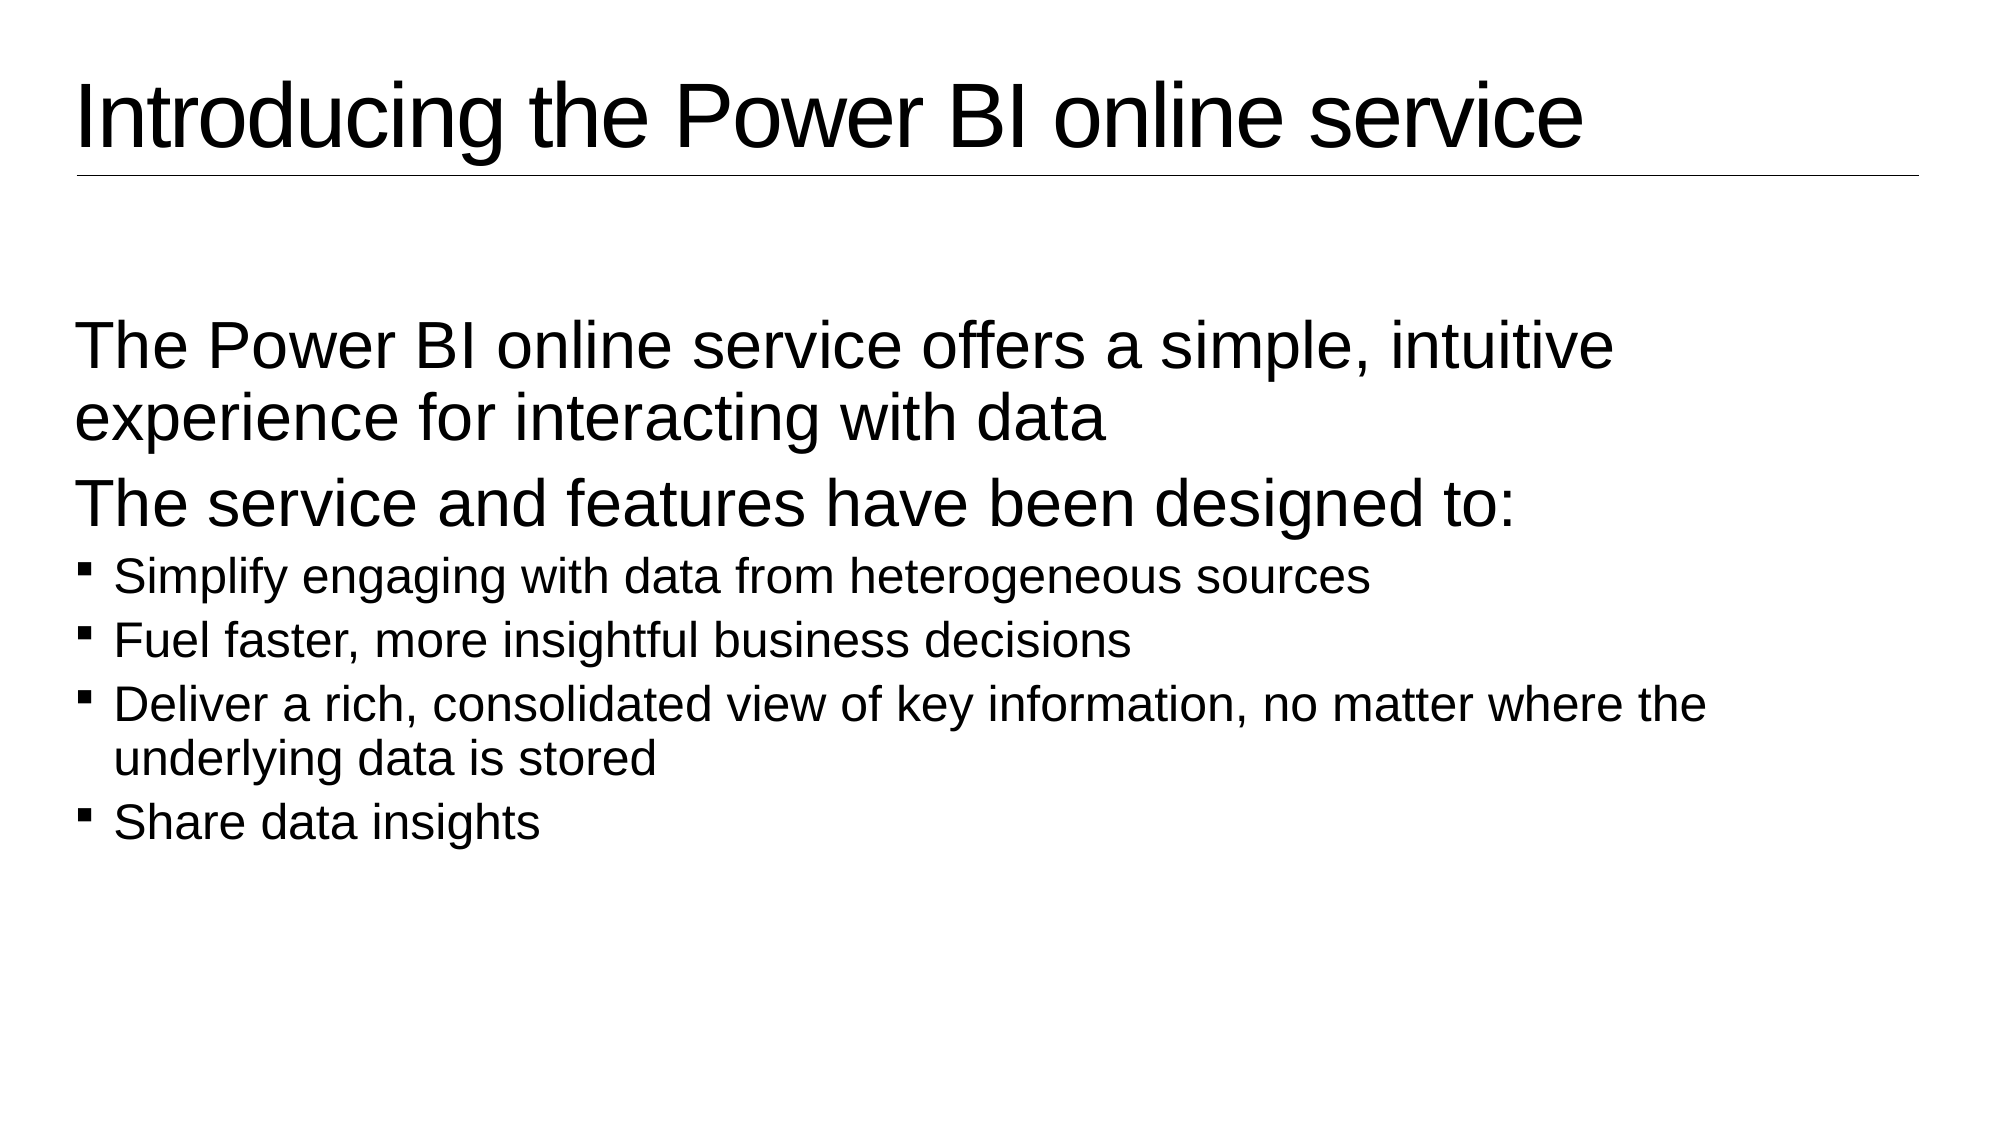

# Introducing the Power BI online service

The Power BI online service offers a simple, intuitive experience for interacting with data
The service and features have been designed to:
Simplify engaging with data from heterogeneous sources
Fuel faster, more insightful business decisions
Deliver a rich, consolidated view of key information, no matter where the underlying data is stored
Share data insights